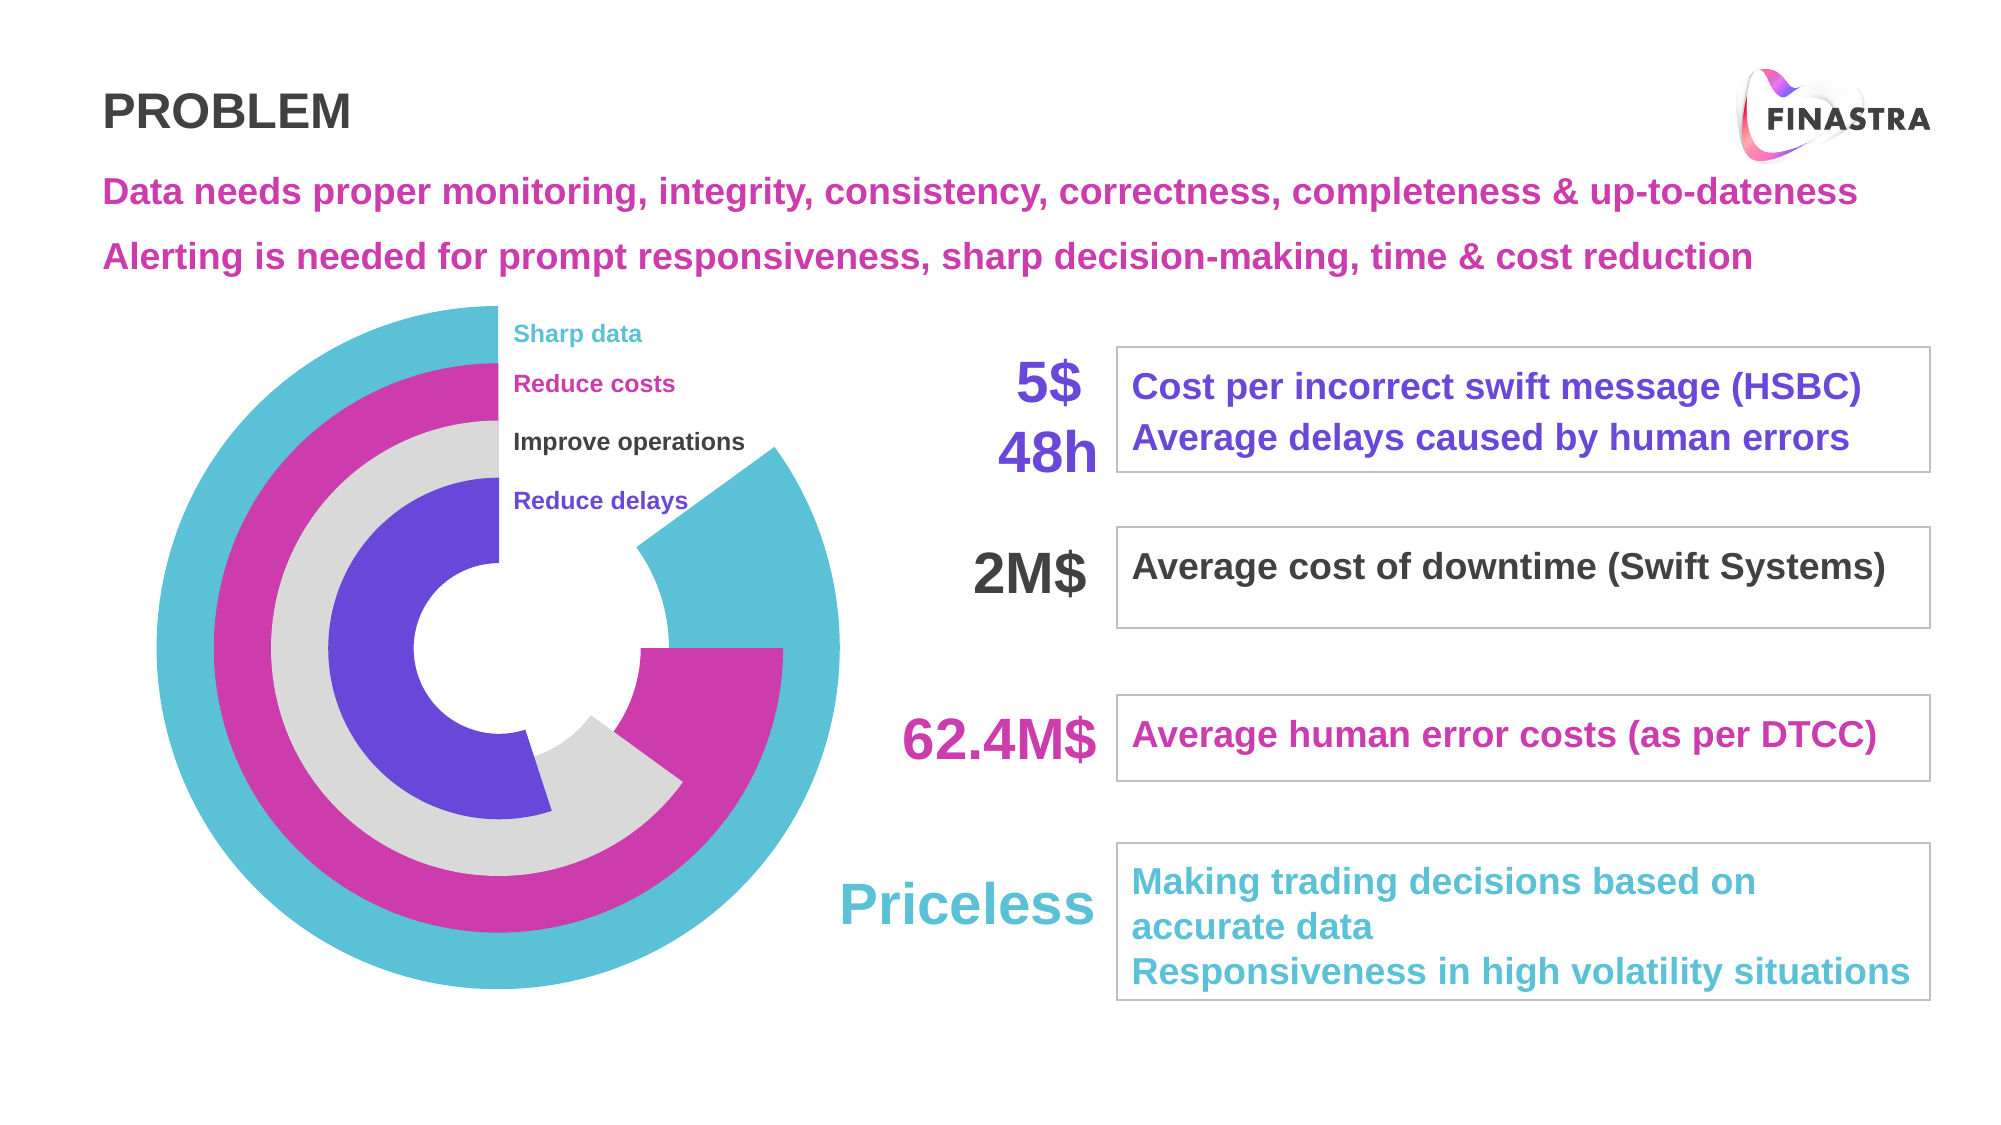

# PROBLEM
Data needs proper monitoring, integrity, consistency, correctness, completeness & up-to-dateness
Alerting is needed for prompt responsiveness, sharp decision-making, time & cost reduction

### Chart

| Category | Sales |
|---|---|
| 1st Qtr | 15.0 |
| 2nd Qtr | 85.0 |
Sharp data
5$
48h
Cost per incorrect swift message (HSBC)
Average delays caused by human errors

### Chart

| Category | Sales |
|---|---|
| 1st Qtr | 25.0 |
| 2nd Qtr | 75.0 |
Reduce costs

### Chart

| Category | Sales |
|---|---|
| 1st Qtr | 35.0 |
| 2nd Qtr | 65.0 |
Improve operations

### Chart

| Category | Sales |
|---|---|
| 1st Qtr | 45.0 |
| 2nd Qtr | 55.0 |
Reduce delays
Average cost of downtime (Swift Systems)
2M$
62.4M$
Average human error costs (as per DTCC)
Making trading decisions based on accurate data
Responsiveness in high volatility situations
Priceless